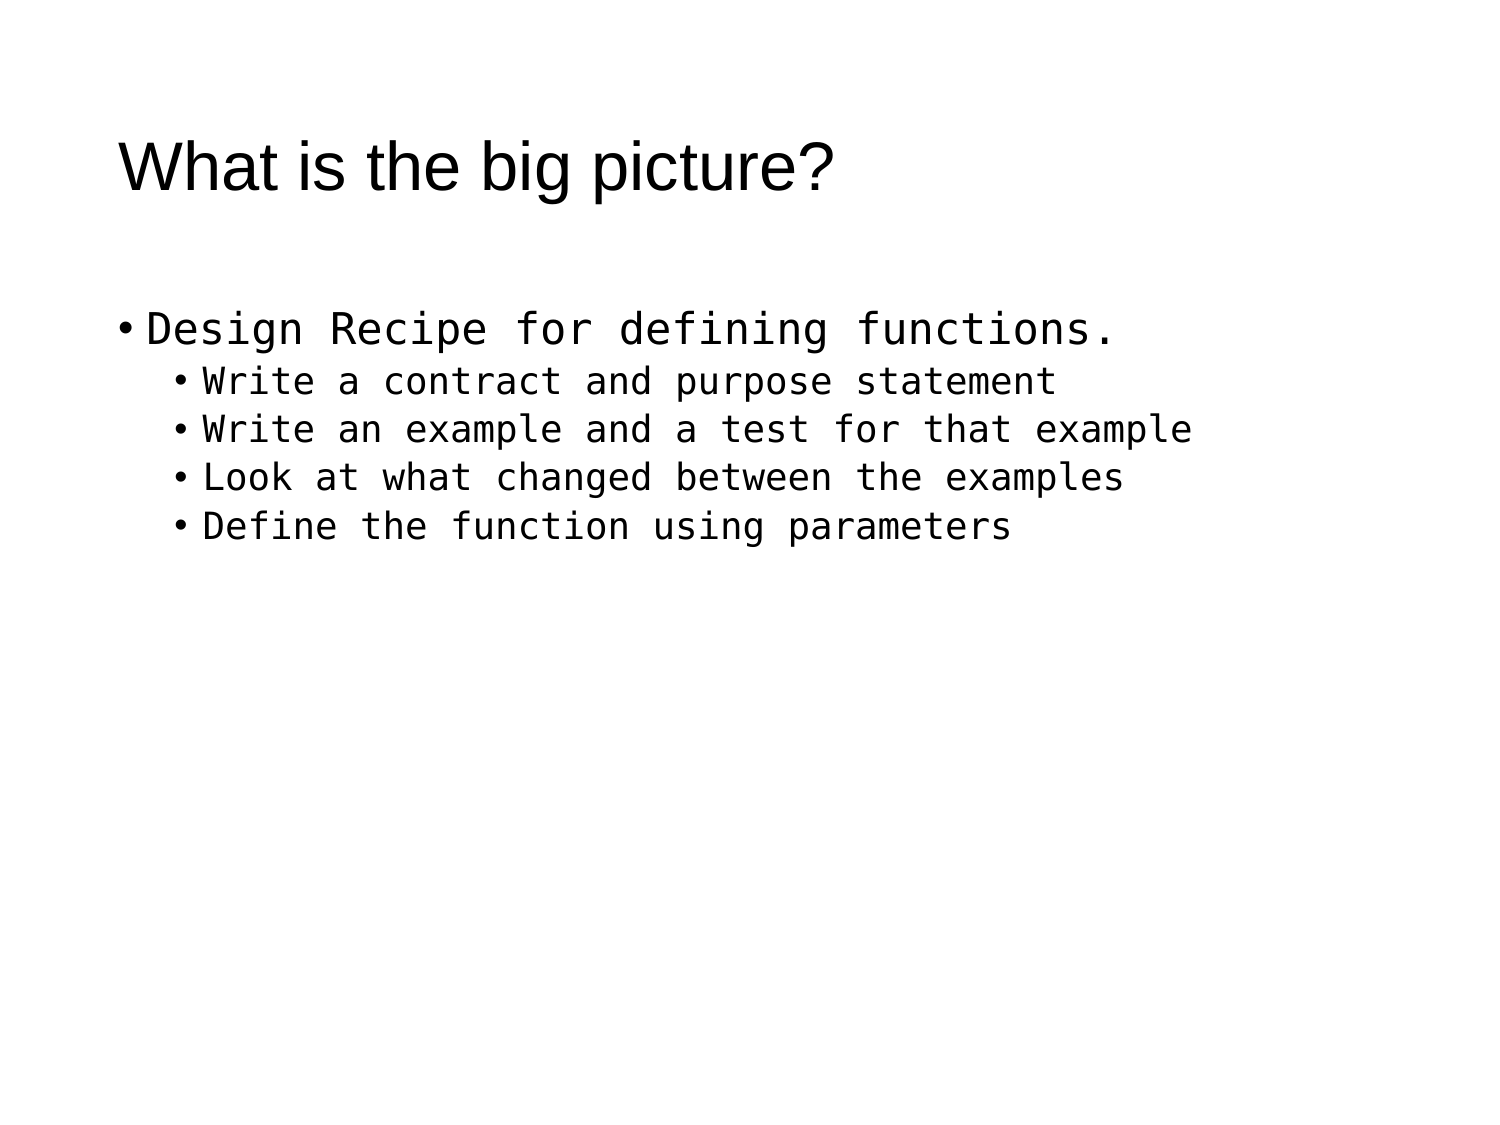

# What is the big picture?
Design Recipe for defining functions.
Write a contract and purpose statement
Write an example and a test for that example
Look at what changed between the examples
Define the function using parameters